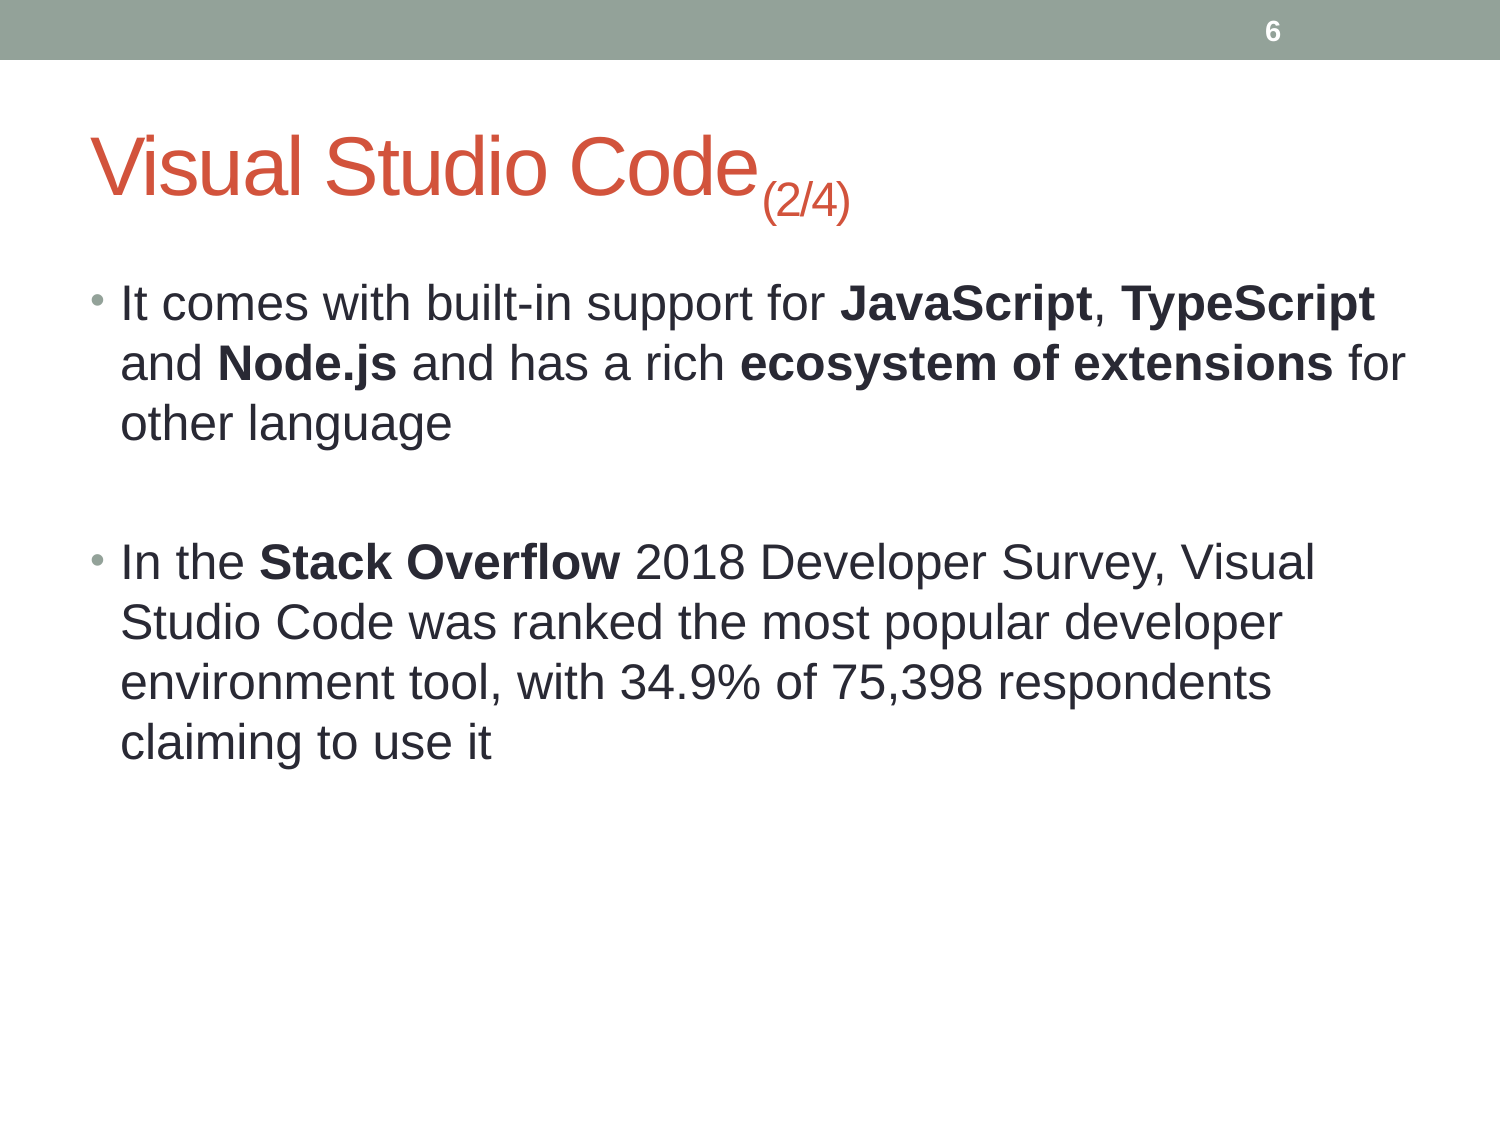

6
# Visual Studio Code(2/4)
It comes with built-in support for JavaScript, TypeScript and Node.js and has a rich ecosystem of extensions for other language

In the Stack Overflow 2018 Developer Survey, Visual Studio Code was ranked the most popular developer environment tool, with 34.9% of 75,398 respondents claiming to use it